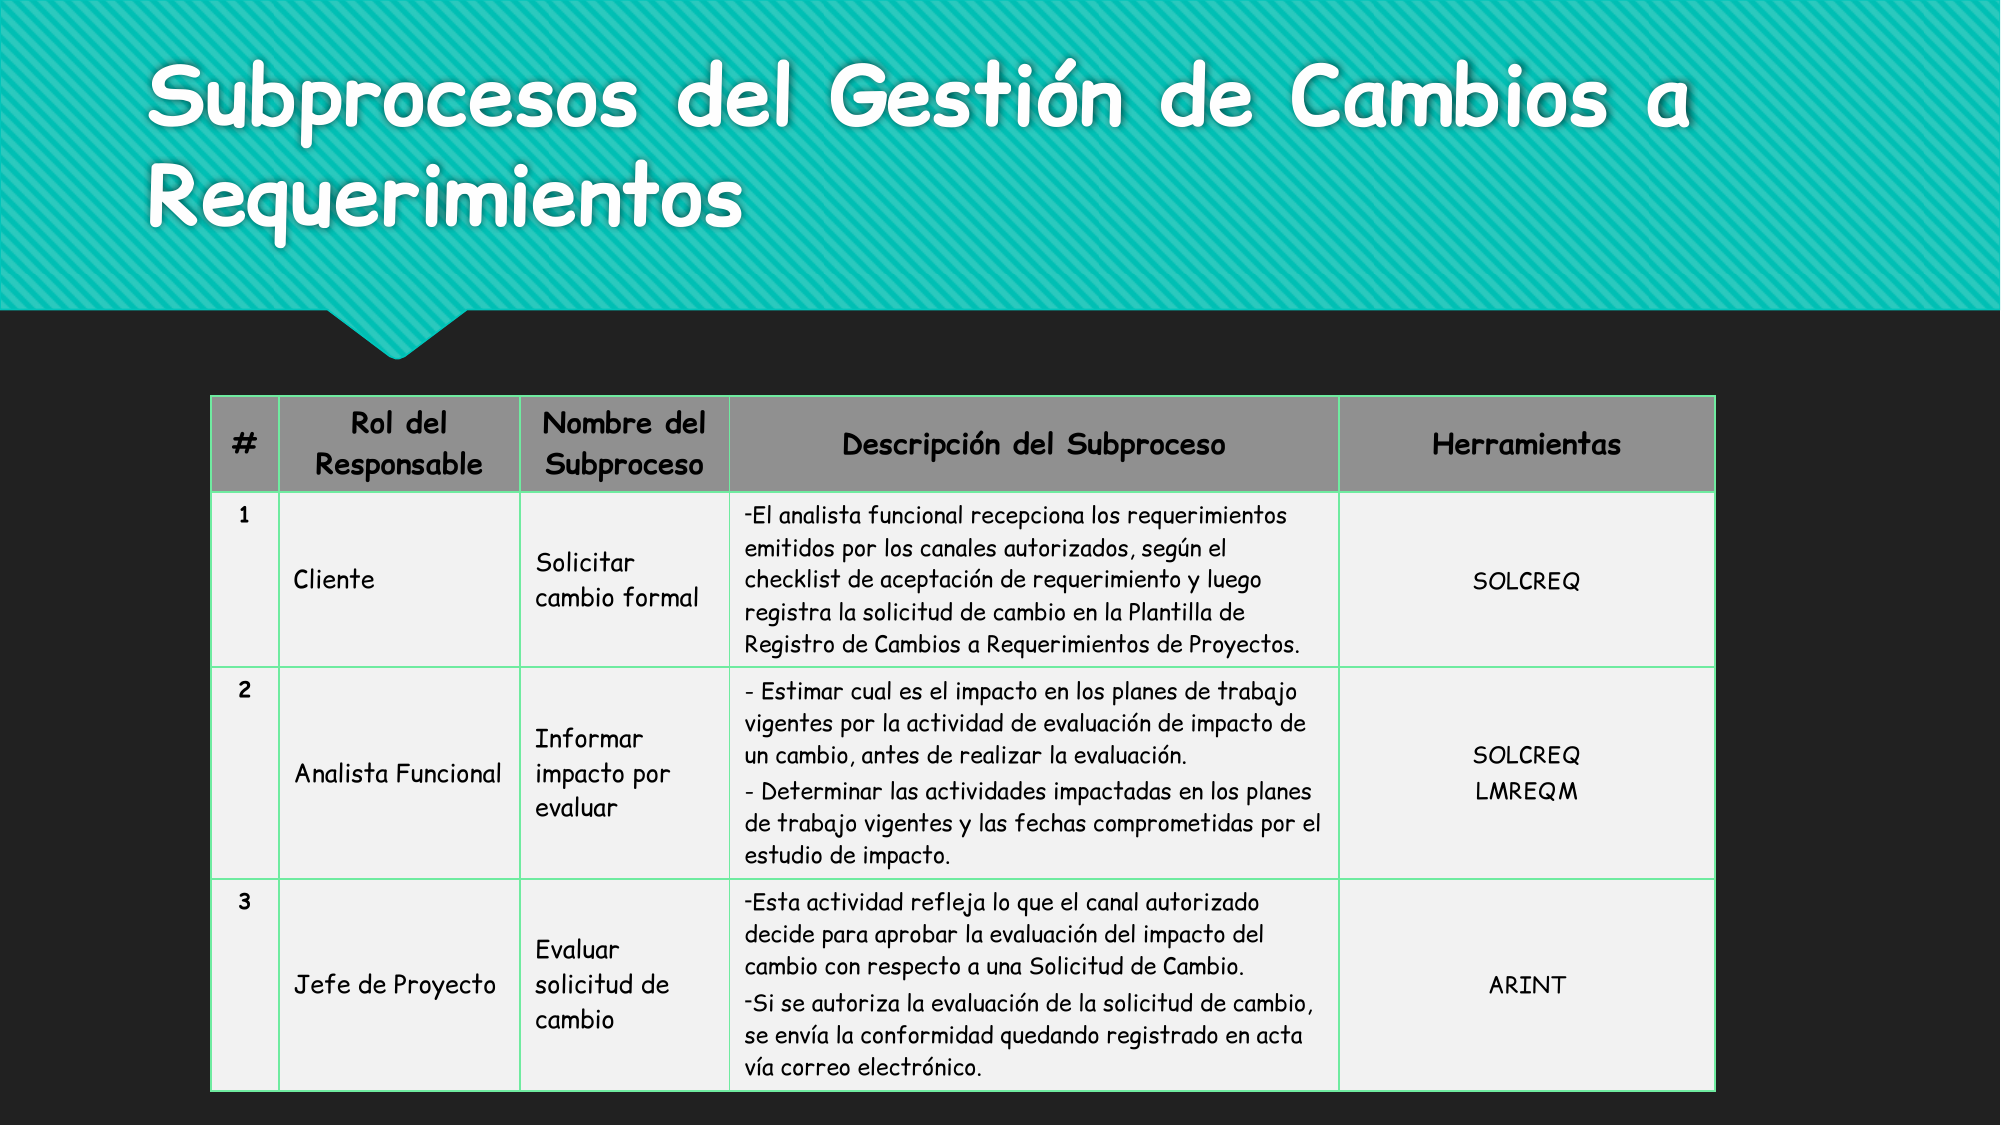

# Subprocesos del Gestión de Cambios a Requerimientos
| # | Rol del Responsable | Nombre del Subproceso | Descripción del Subproceso | Herramientas |
| --- | --- | --- | --- | --- |
| 1 | Cliente | Solicitar cambio formal | El analista funcional recepciona los requerimientos emitidos por los canales autorizados, según el checklist de aceptación de requerimiento y luego registra la solicitud de cambio en la Plantilla de Registro de Cambios a Requerimientos de Proyectos. | SOLCREQ |
| 2 | Analista Funcional | Informar impacto por evaluar | - Estimar cual es el impacto en los planes de trabajo vigentes por la actividad de evaluación de impacto de un cambio, antes de realizar la evaluación. - Determinar las actividades impactadas en los planes de trabajo vigentes y las fechas comprometidas por el estudio de impacto. | SOLCREQ LMREQM |
| 3 | Jefe de Proyecto | Evaluar solicitud de cambio | Esta actividad refleja lo que el canal autorizado decide para aprobar la evaluación del impacto del cambio con respecto a una Solicitud de Cambio. Si se autoriza la evaluación de la solicitud de cambio, se envía la conformidad quedando registrado en acta vía correo electrónico. | ARINT |